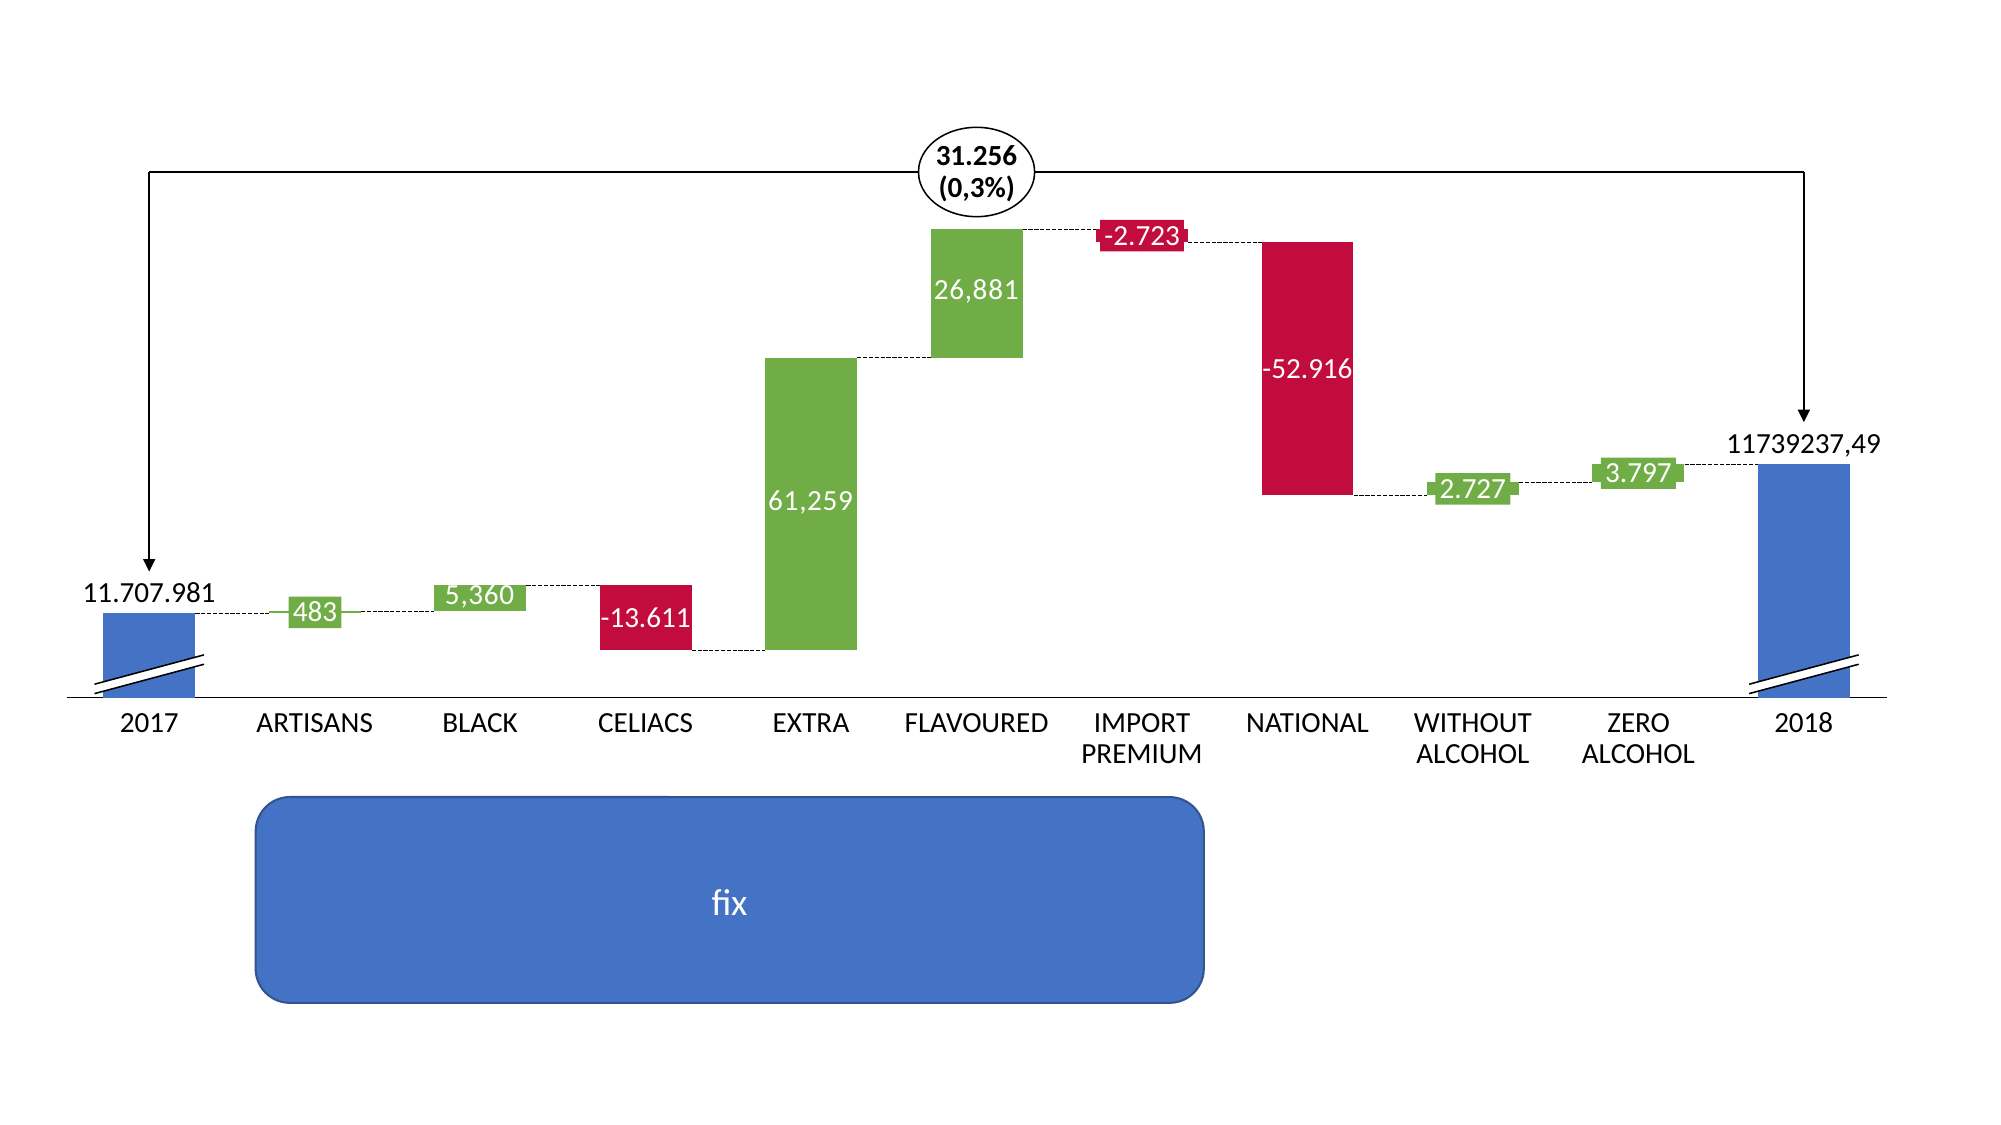

31.256
(0,3%)

### Chart

| Category |  |  |
|---|---|---|
-2.723
-52.916
11739237,49
3.797
2.727
11.707.981
483
-13.611

2017
ARTISANS
BLACK
CELIACS
EXTRA
FLAVOURED
IMPORT PREMIUM
NATIONAL
WITHOUT ALCOHOL
ZERO ALCOHOL
2018
fix